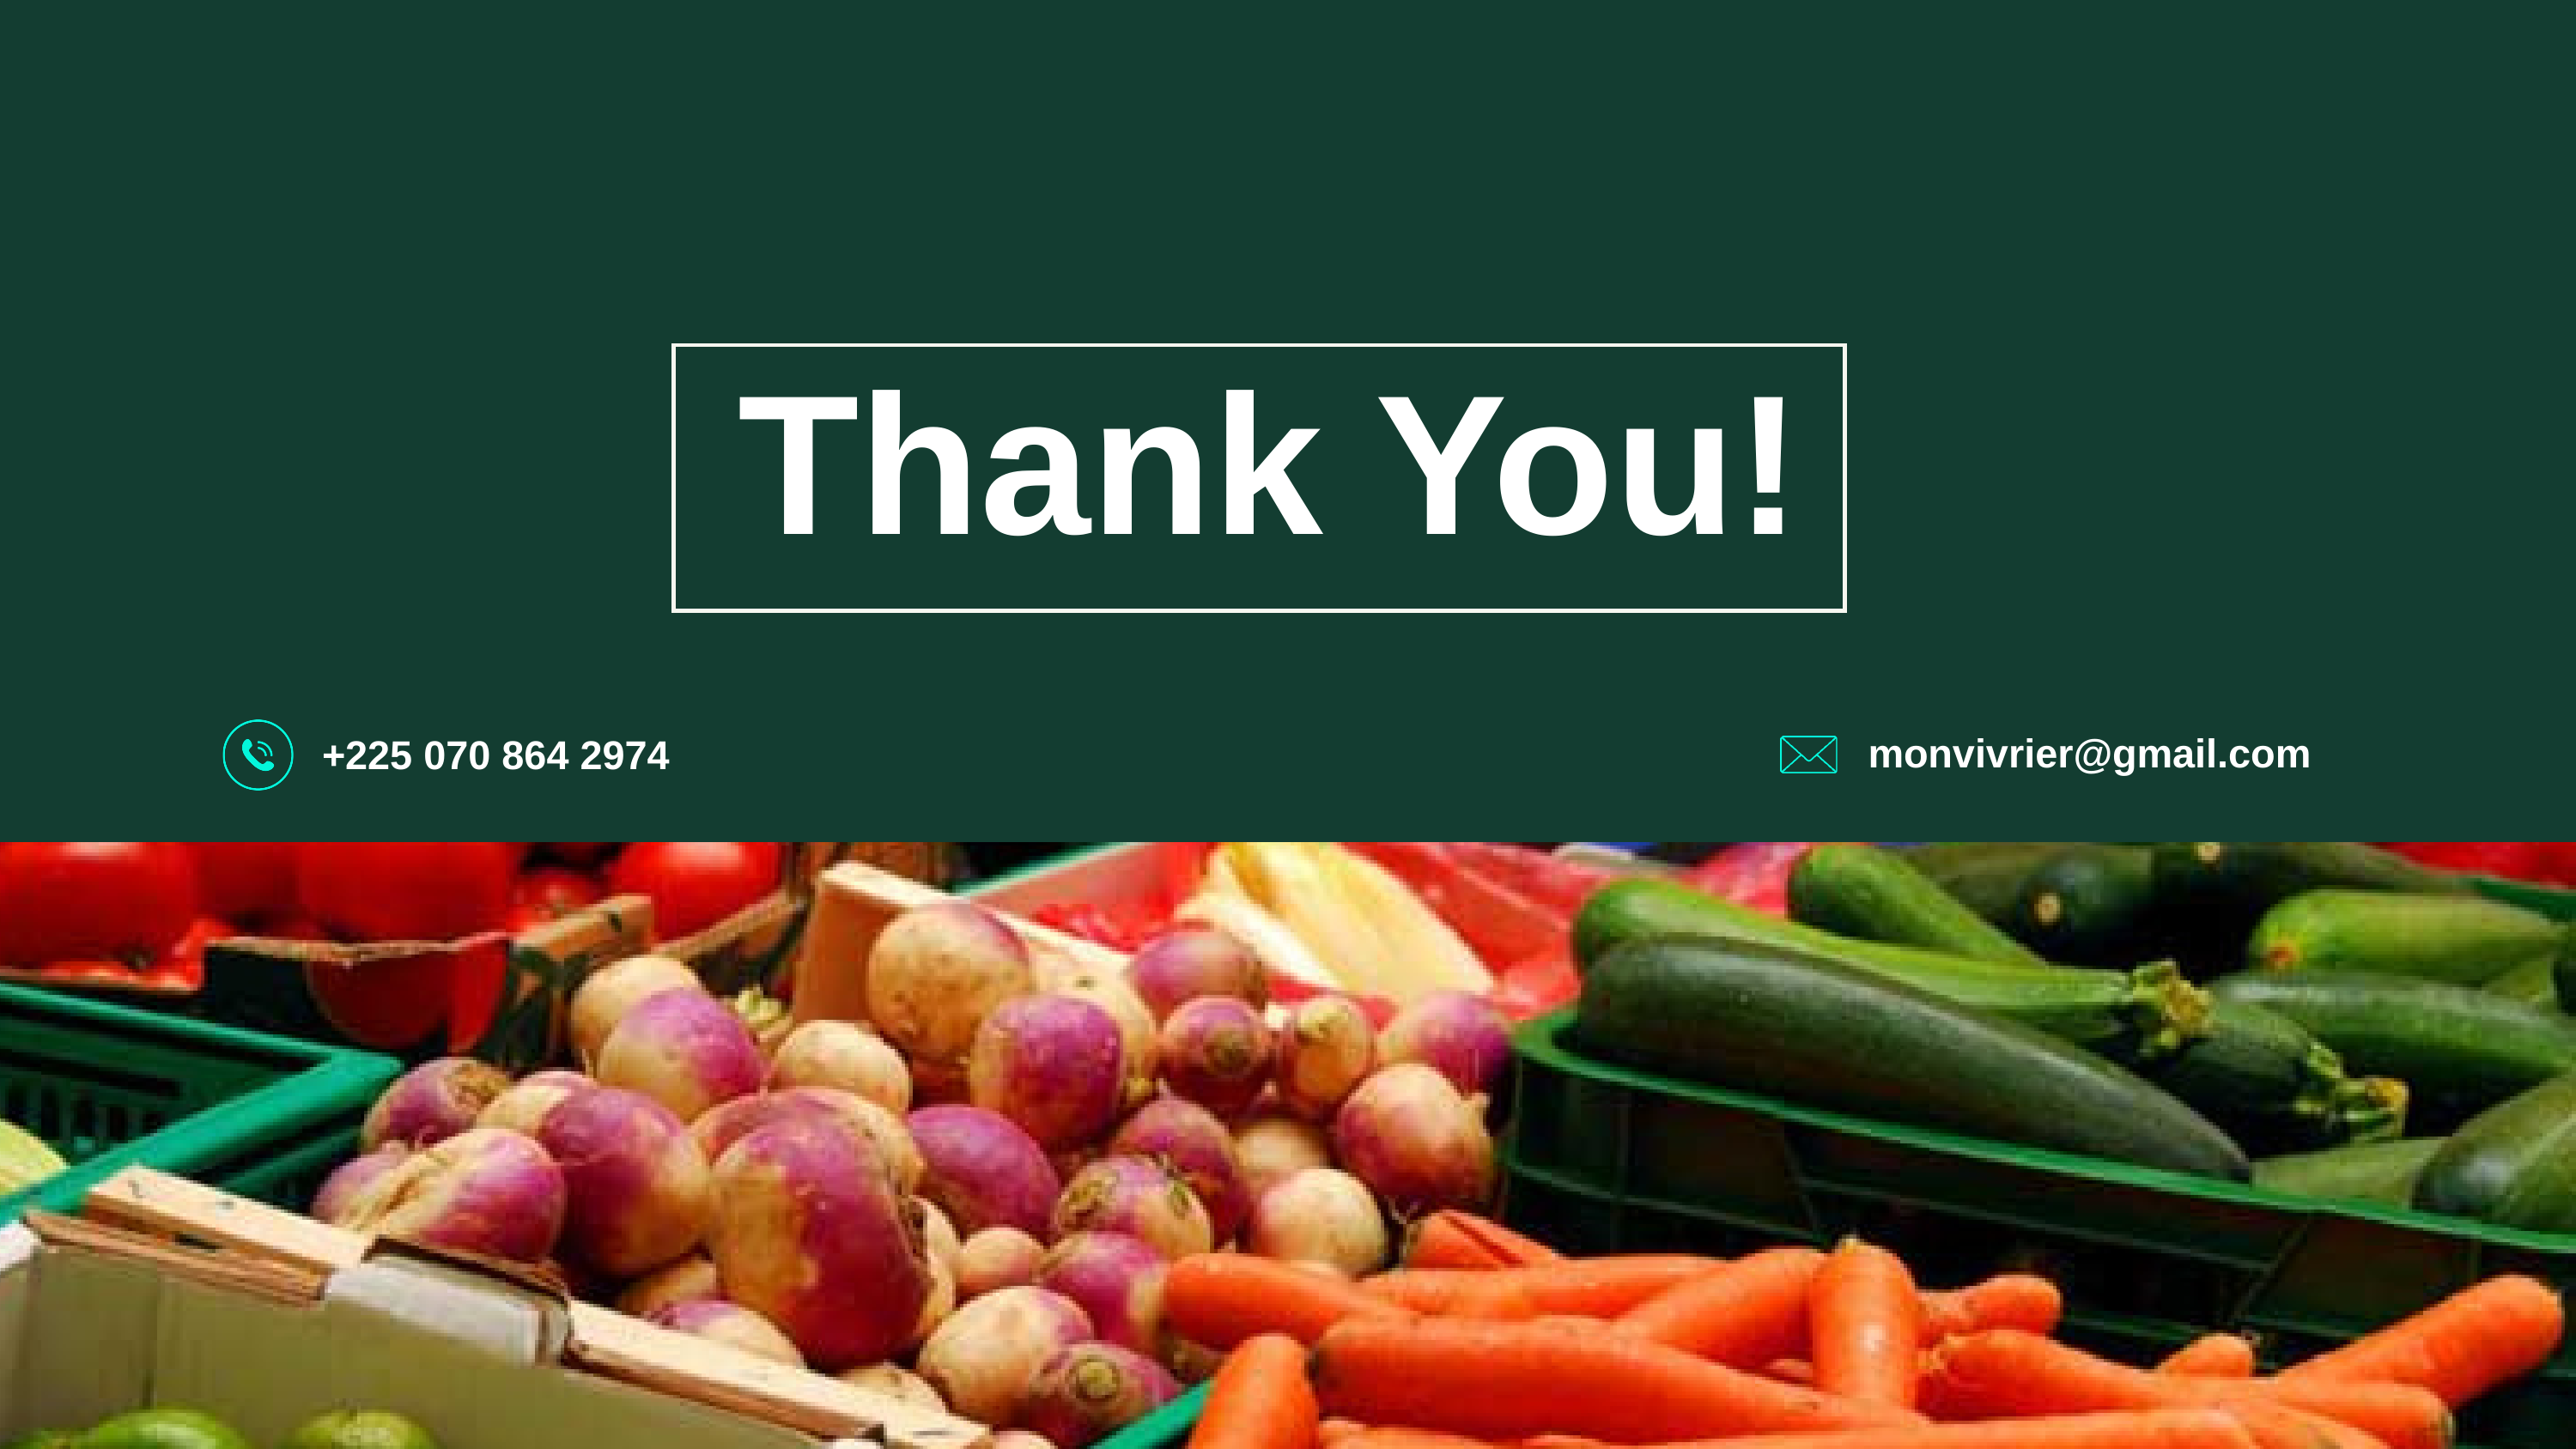

Thank You!

monvivrier@gmail.com
+225 070 864 2974